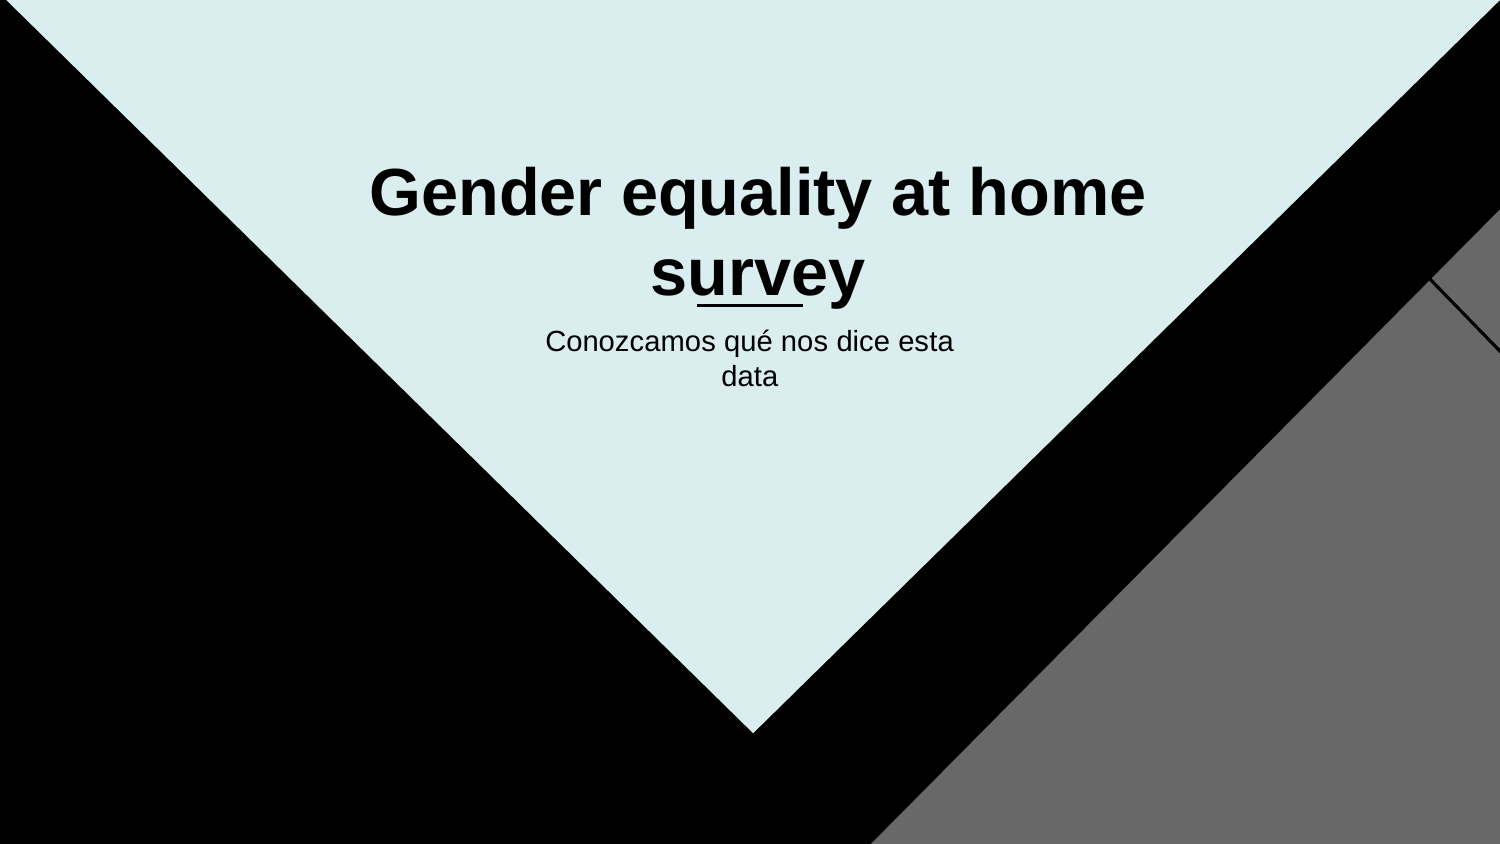

# Gender equality at home survey
Conozcamos qué nos dice esta data